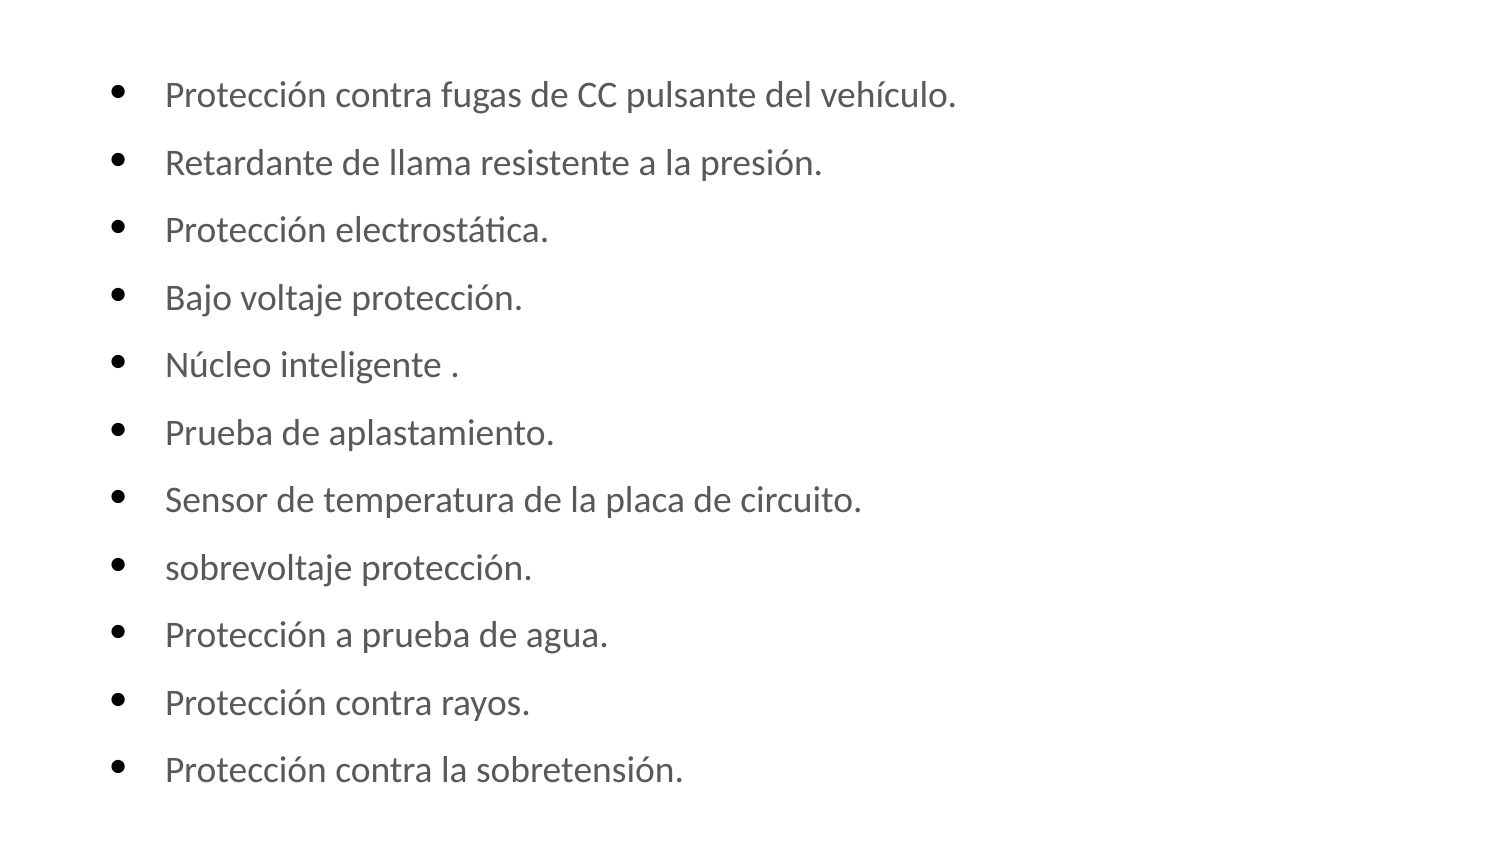

Protección contra fugas de CC pulsante del vehículo.
Retardante de llama resistente a la presión.
Protección electrostática.
Bajo voltaje protección.
Núcleo inteligente .
Prueba de aplastamiento.
Sensor de temperatura de la placa de circuito.
sobrevoltaje protección.
Protección a prueba de agua.
Protección contra rayos.
Protección contra la sobretensión.